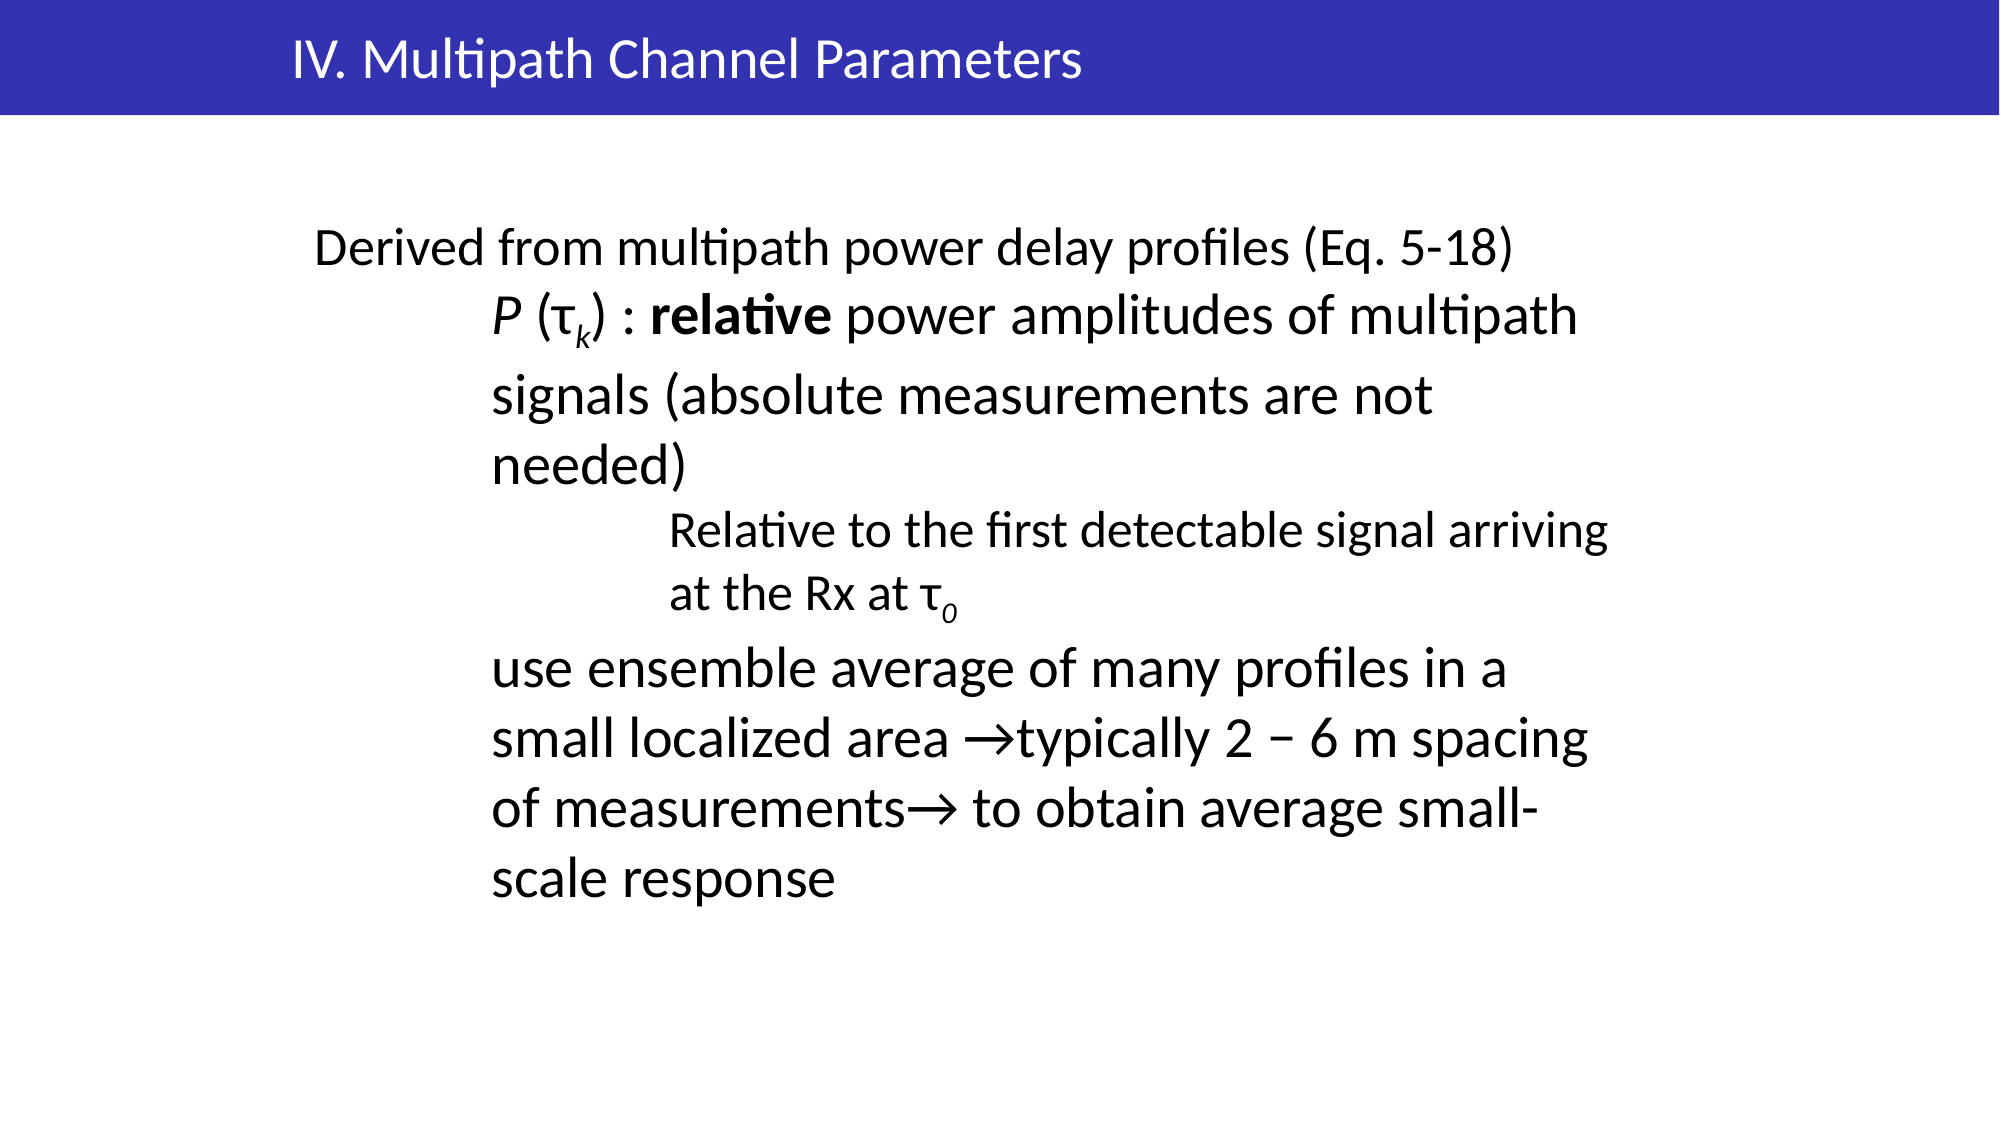

# IV. Multipath Channel Parameters
Derived from multipath power delay profiles (Eq. 5-18)
P (τk) : relative power amplitudes of multipath signals (absolute measurements are not needed)
Relative to the first detectable signal arriving at the Rx at τ0
use ensemble average of many profiles in a small localized area →typically 2 − 6 m spacing of measurements→ to obtain average small-scale response